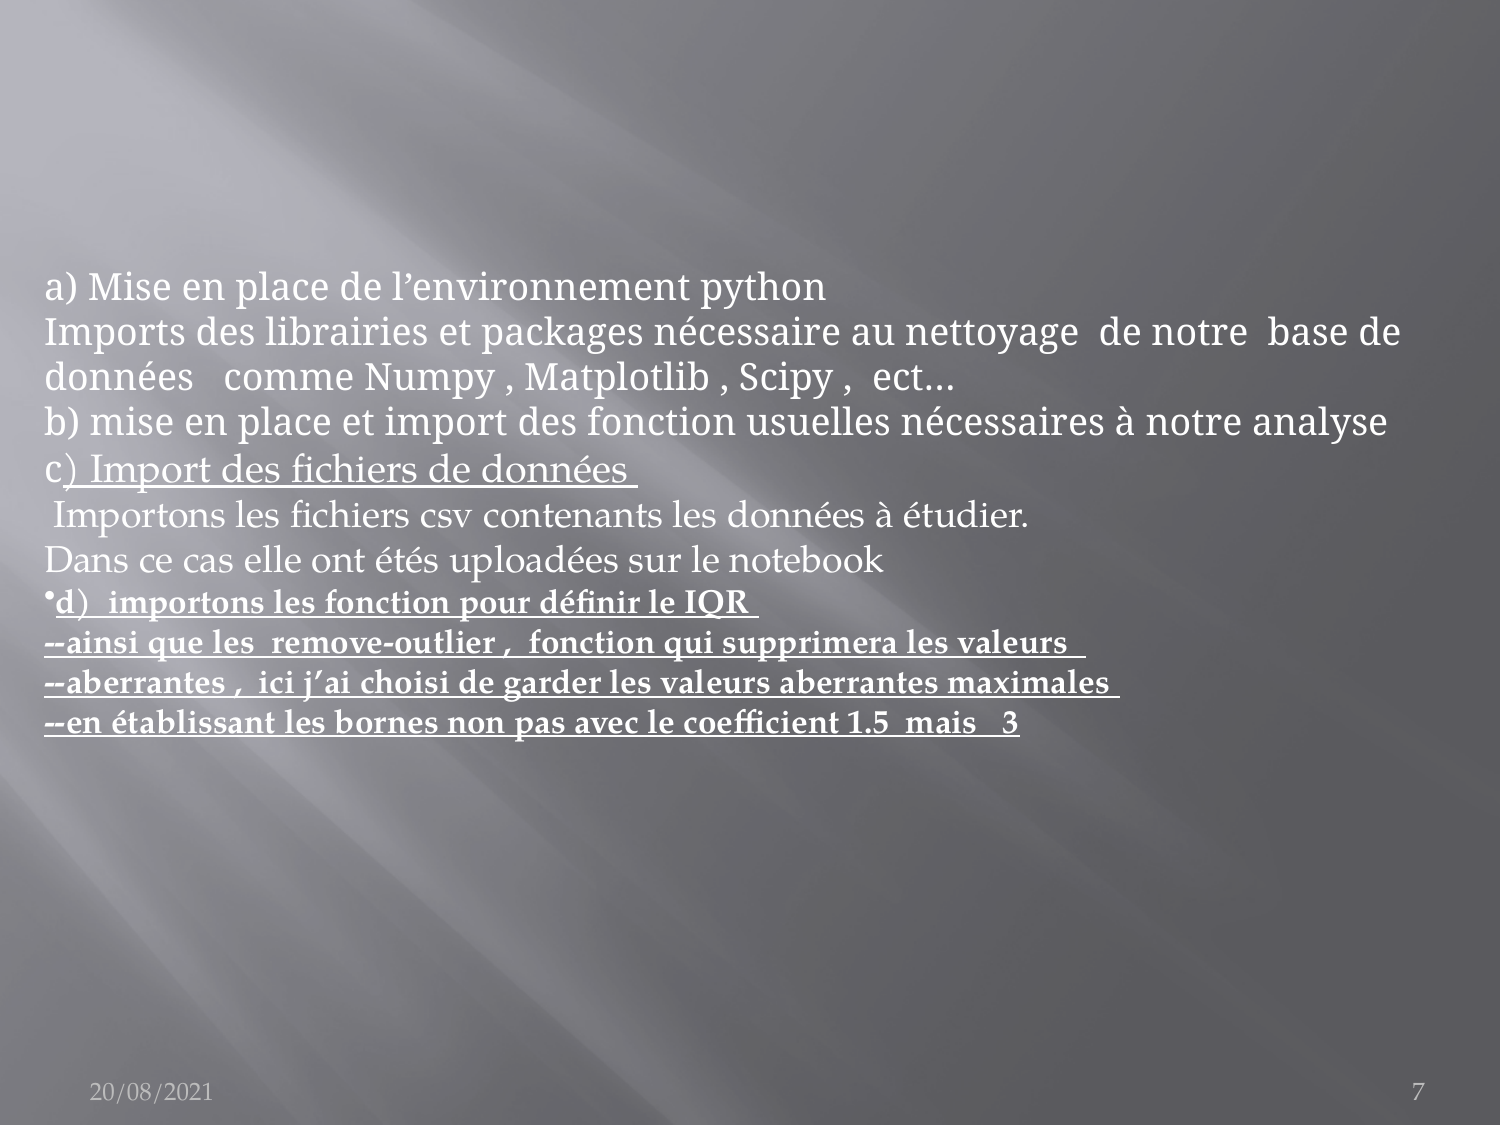

a) Mise en place de l’environnement python
Imports des librairies et packages nécessaire au nettoyage  de notre  base de données   comme Numpy , Matplotlib , Scipy ,  ect…
b) mise en place et import des fonction usuelles nécessaires à notre analyse
c) Import des fichiers de données
 Importons les fichiers csv contenants les données à étudier.
Dans ce cas elle ont étés uploadées sur le notebook
d)  importons les fonction pour définir le IQR
--ainsi que les  remove-outlier ,  fonction qui supprimera les valeurs
--aberrantes ,  ici j’ai choisi de garder les valeurs aberrantes maximales
--en établissant les bornes non pas avec le coefficient 1.5  mais   3

20/08/2021
7